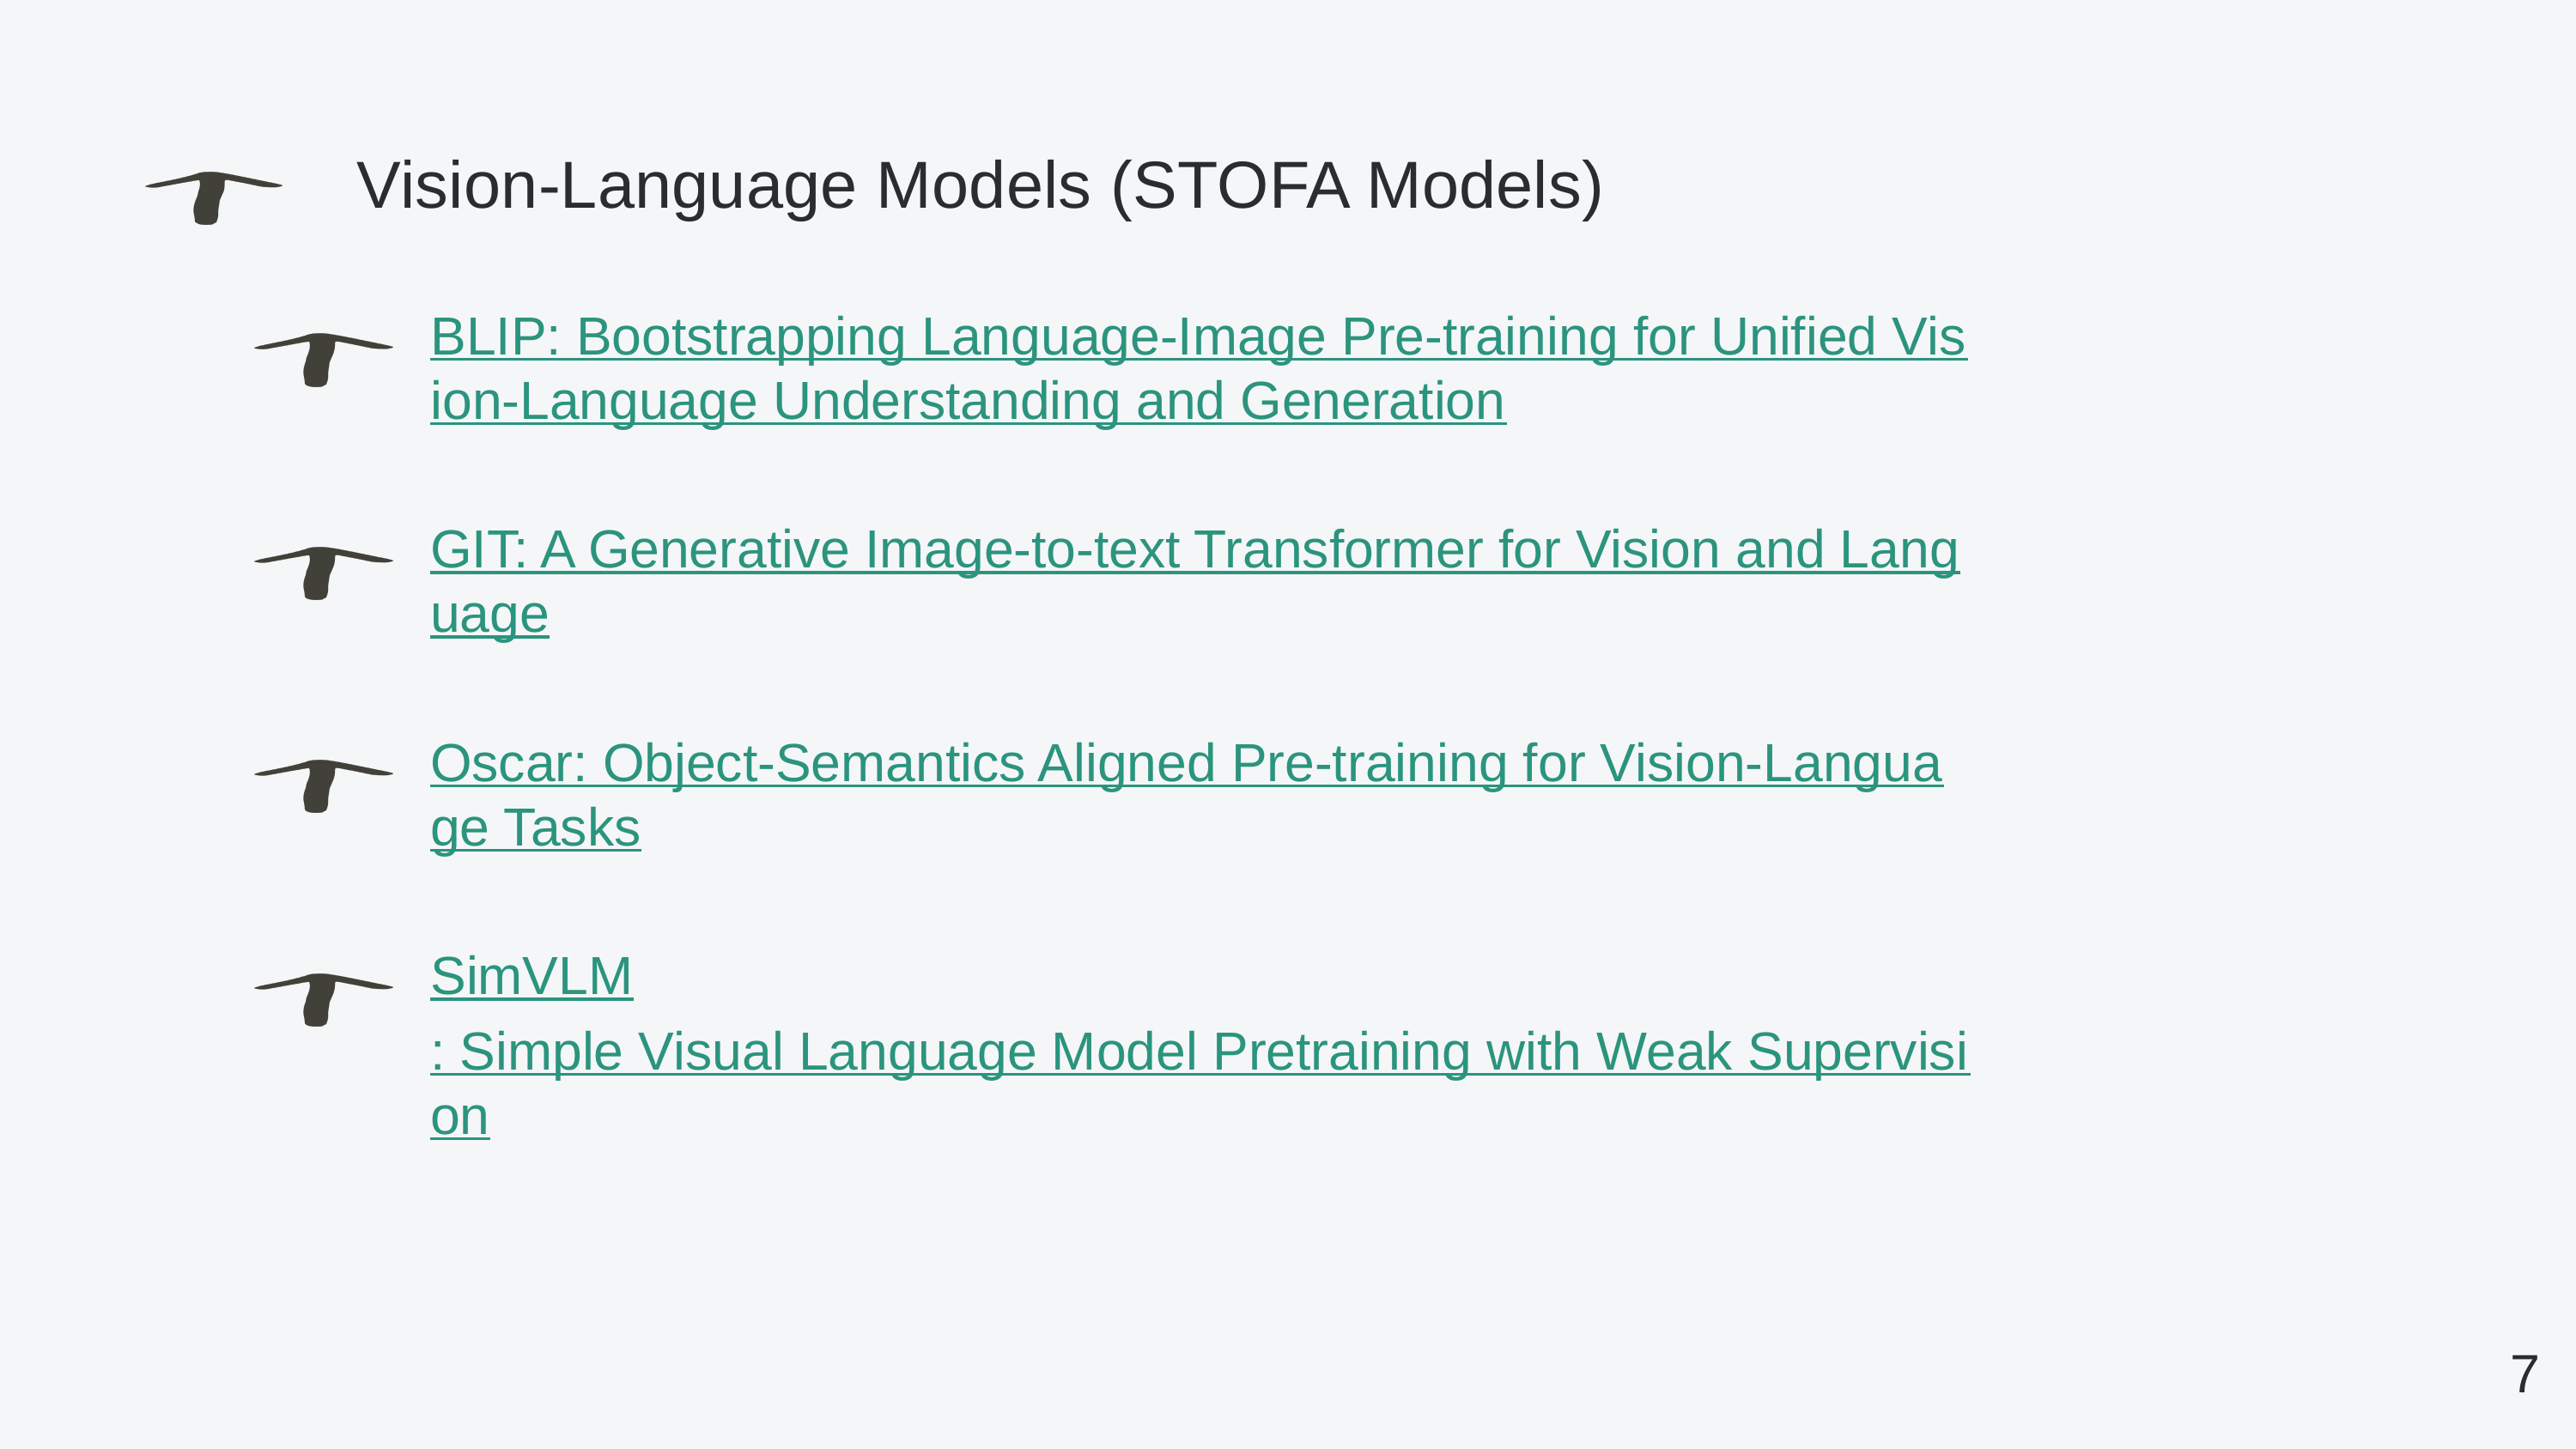

Vision-Language Models (STOFA Models)

BLIP: Bootstrapping Language-Image Pre-training for Unified Vision-Language Understanding and Generation

GIT: A Generative Image-to-text Transformer for Vision and Language

Oscar: Object-Semantics Aligned Pre-training for Vision-Language Tasks

SimVLM: Simple Visual Language Model Pretraining with Weak Supervision
7